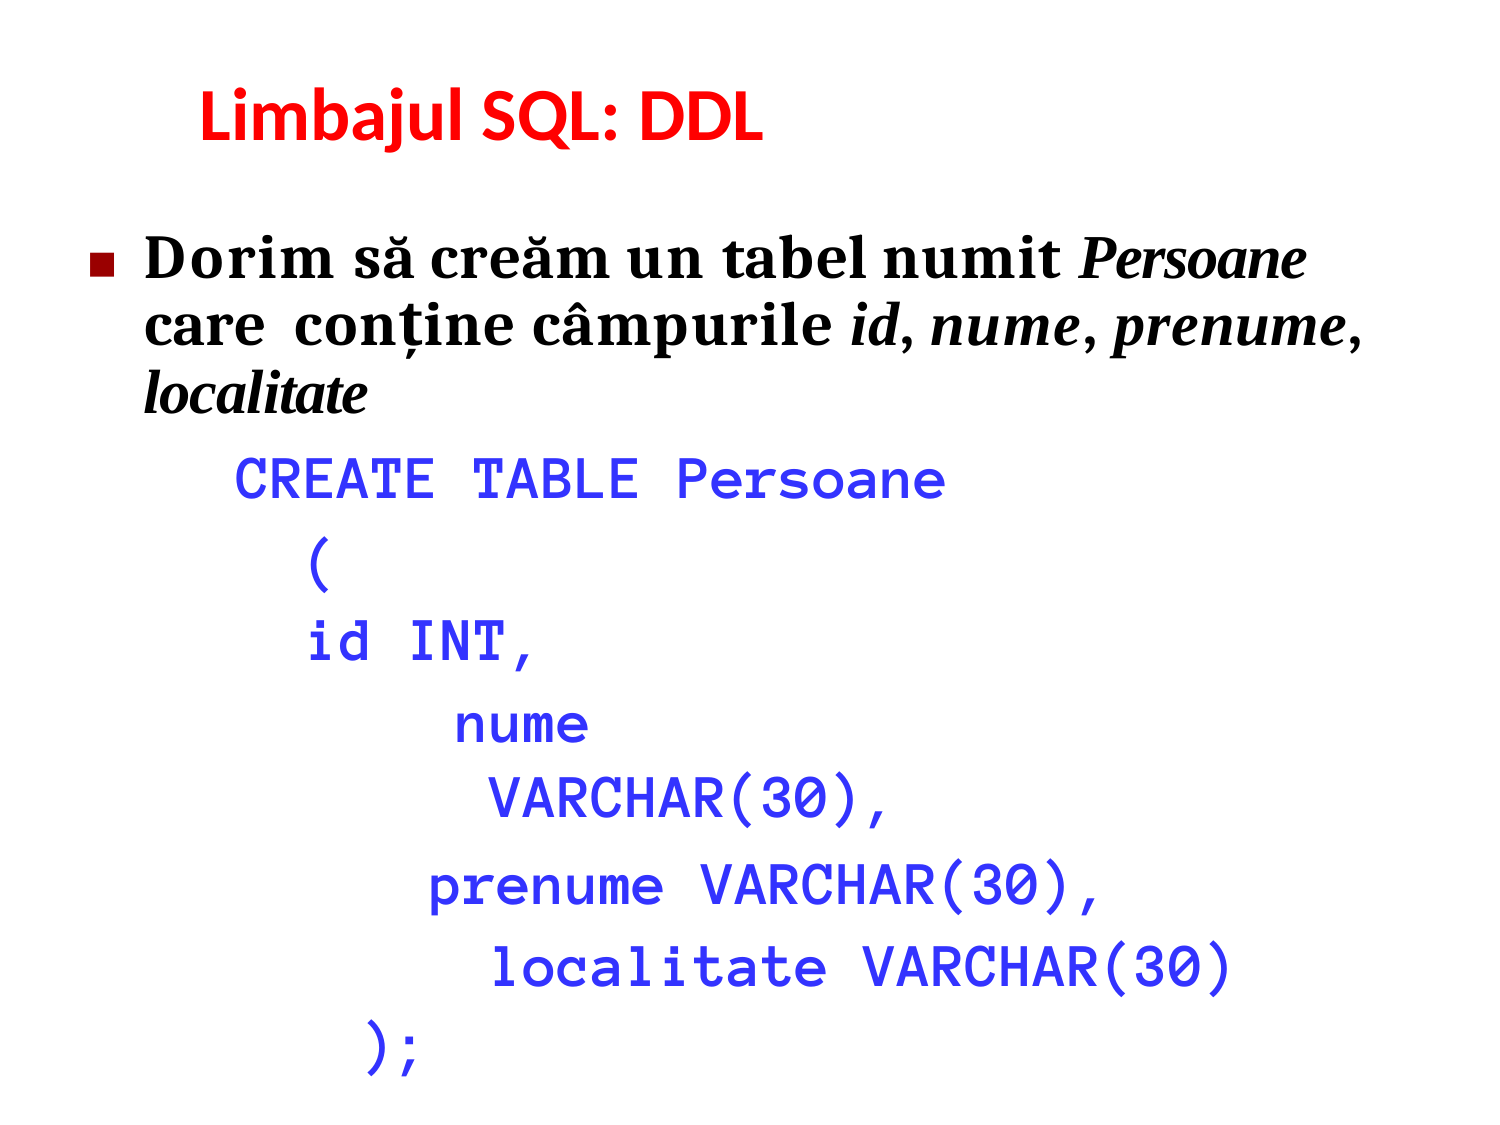

Limbajul SQL: DDL
◼	Dorim să creăm un tabel numit Persoane care  conține câmpurile id, nume, prenume, localitate
CREATE TABLE Persoane  (
id INT,
nume VARCHAR(30),
prenume VARCHAR(30),  localitate VARCHAR(30)
);